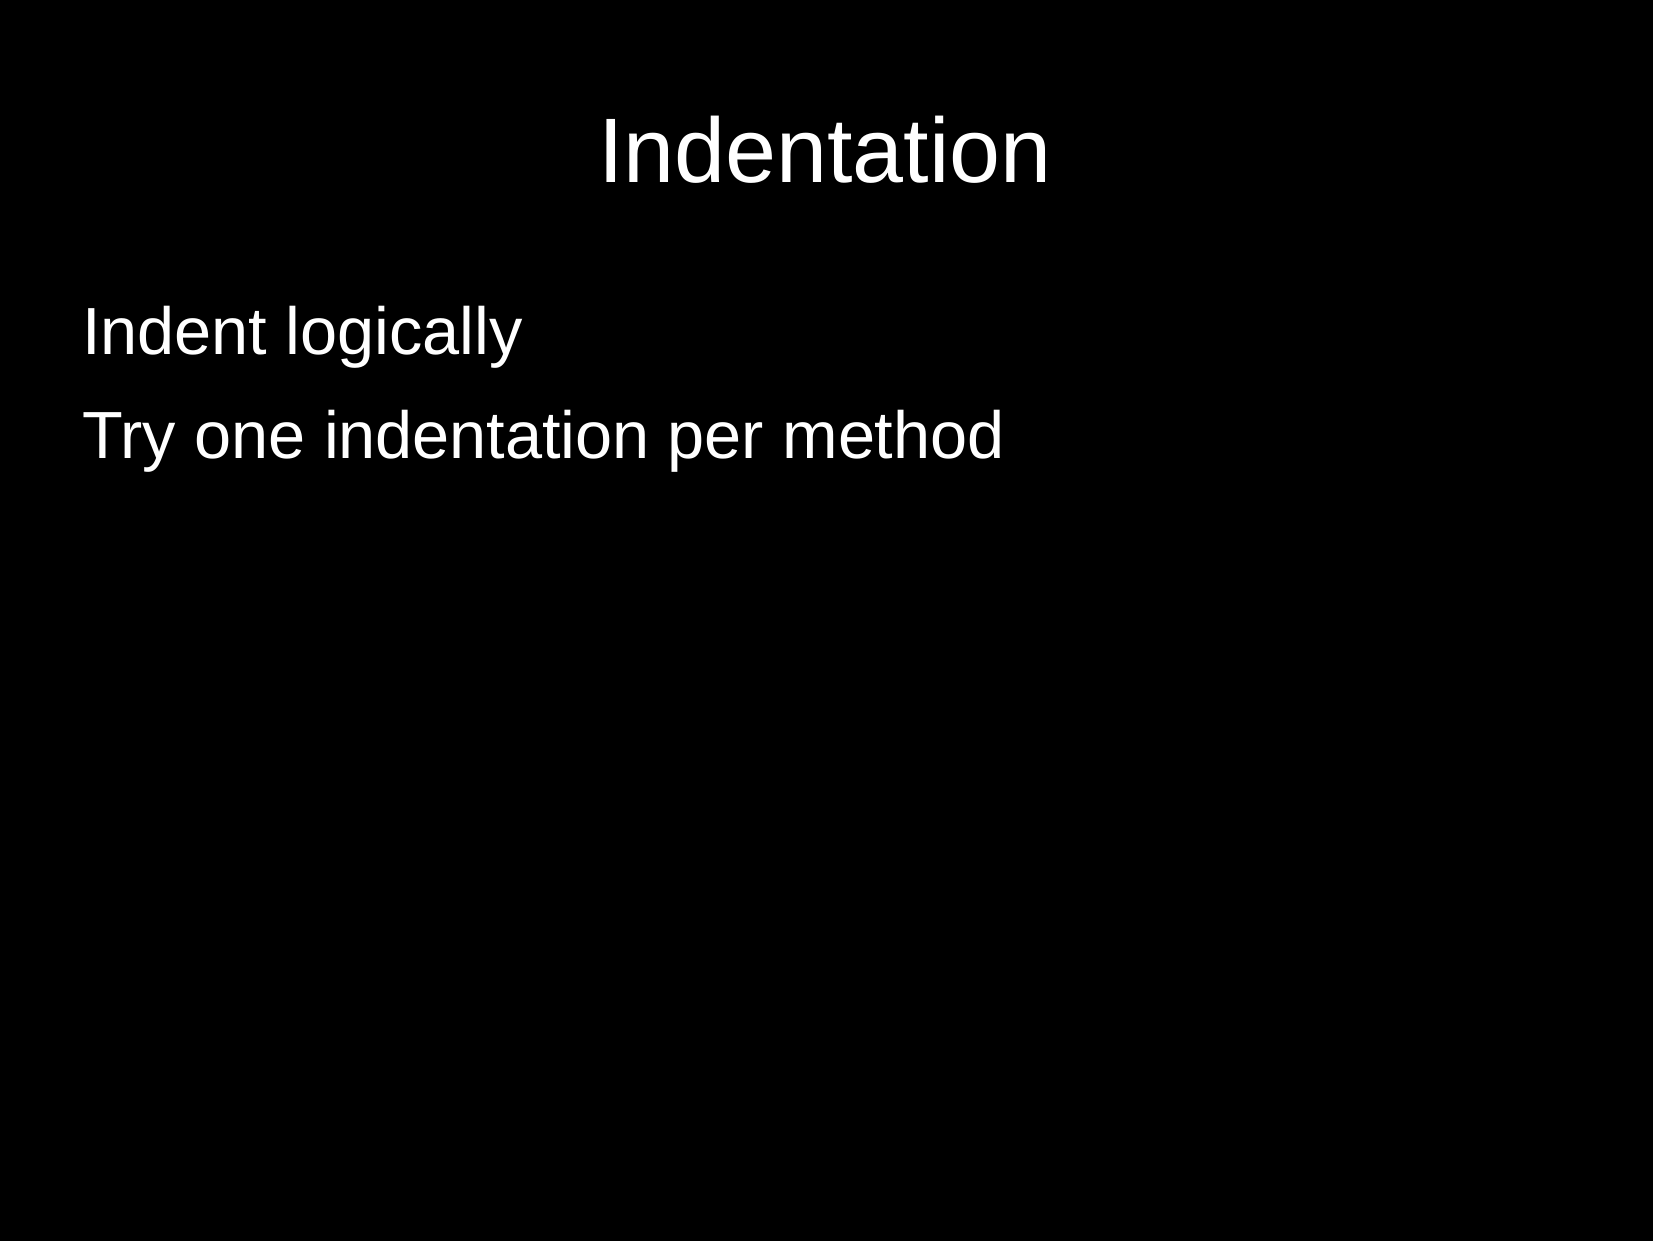

# Indentation
Indent logically
Try one indentation per method